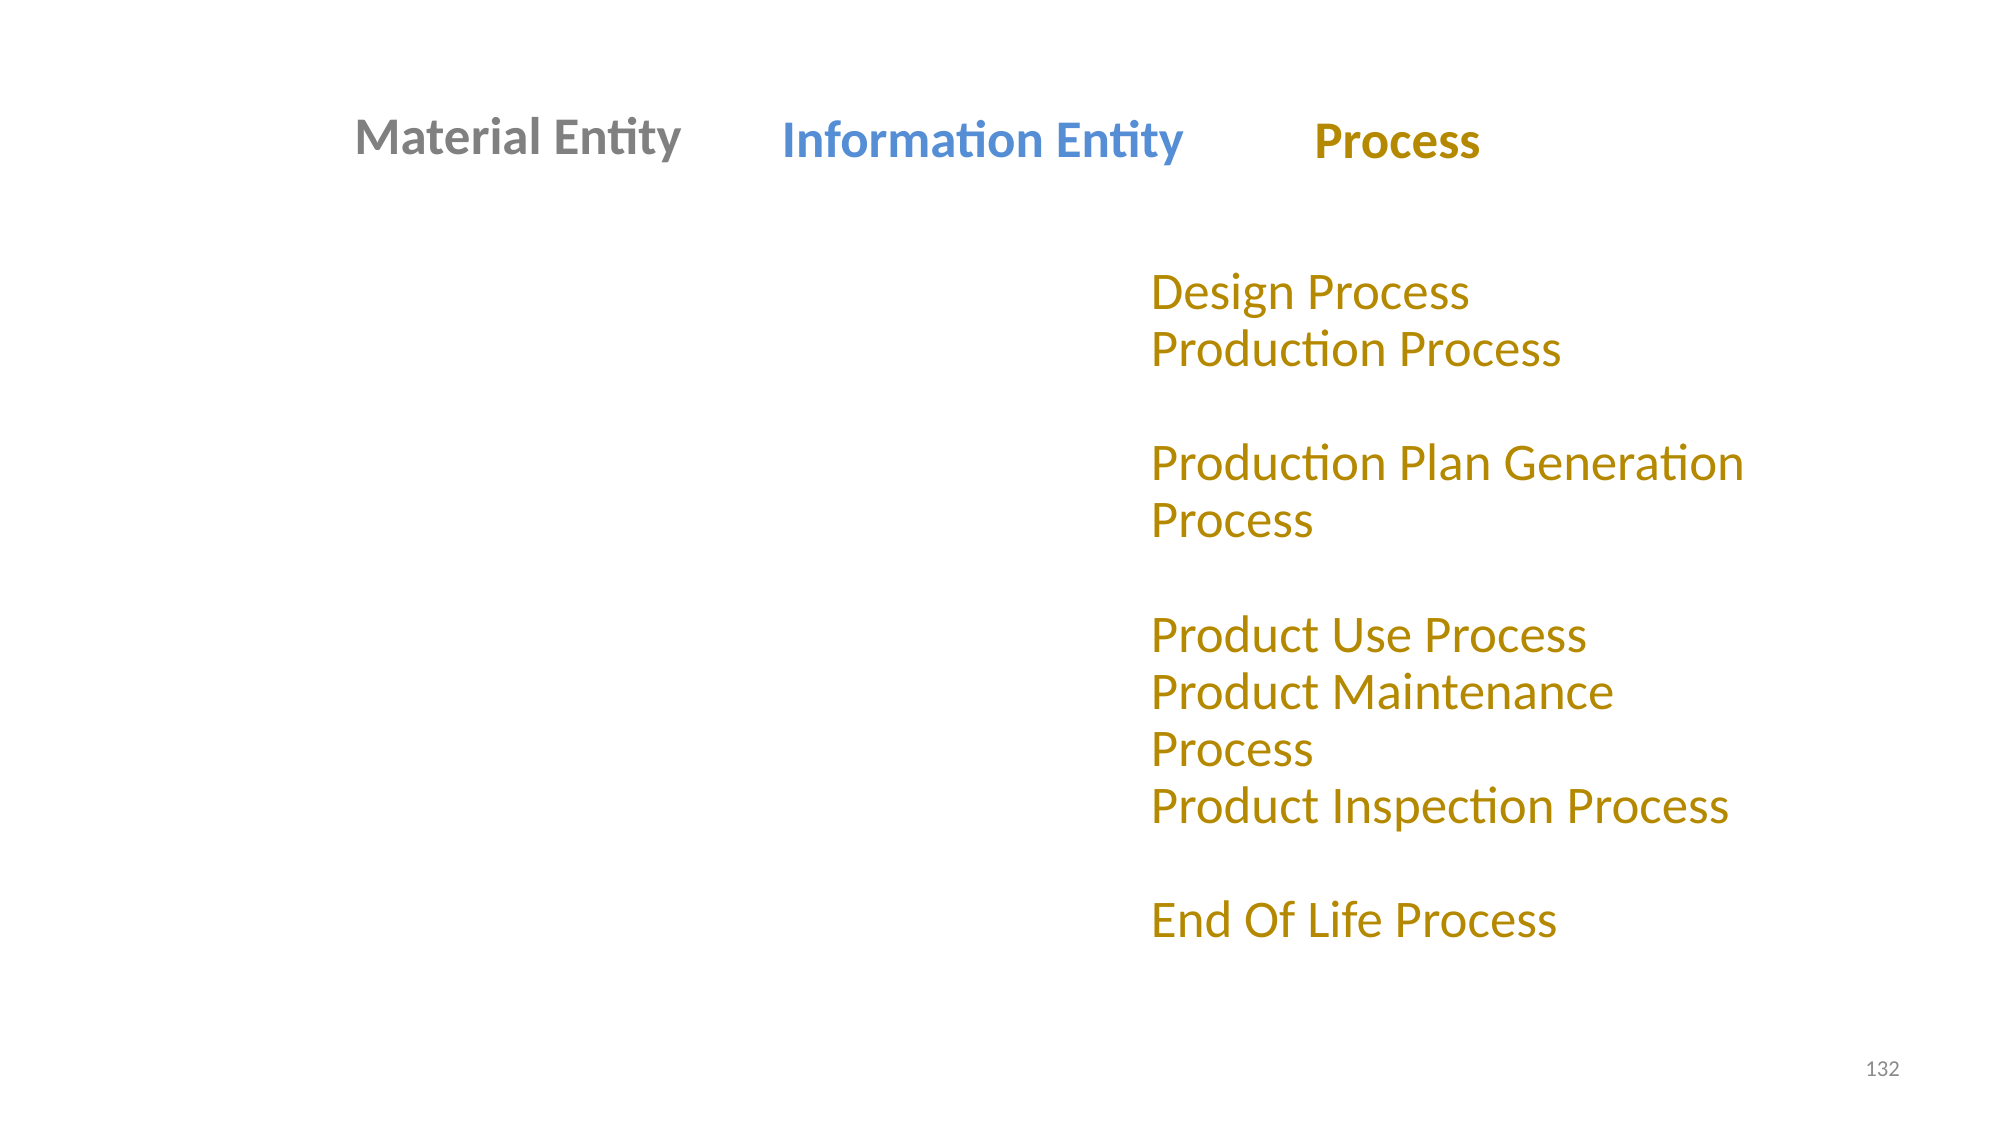

Material Entity
Information Entity
Process
Design Process
Production Process

Production Plan Generation Process

Product Use Process
Product Maintenance Process
Product Inspection Process

End Of Life Process
132